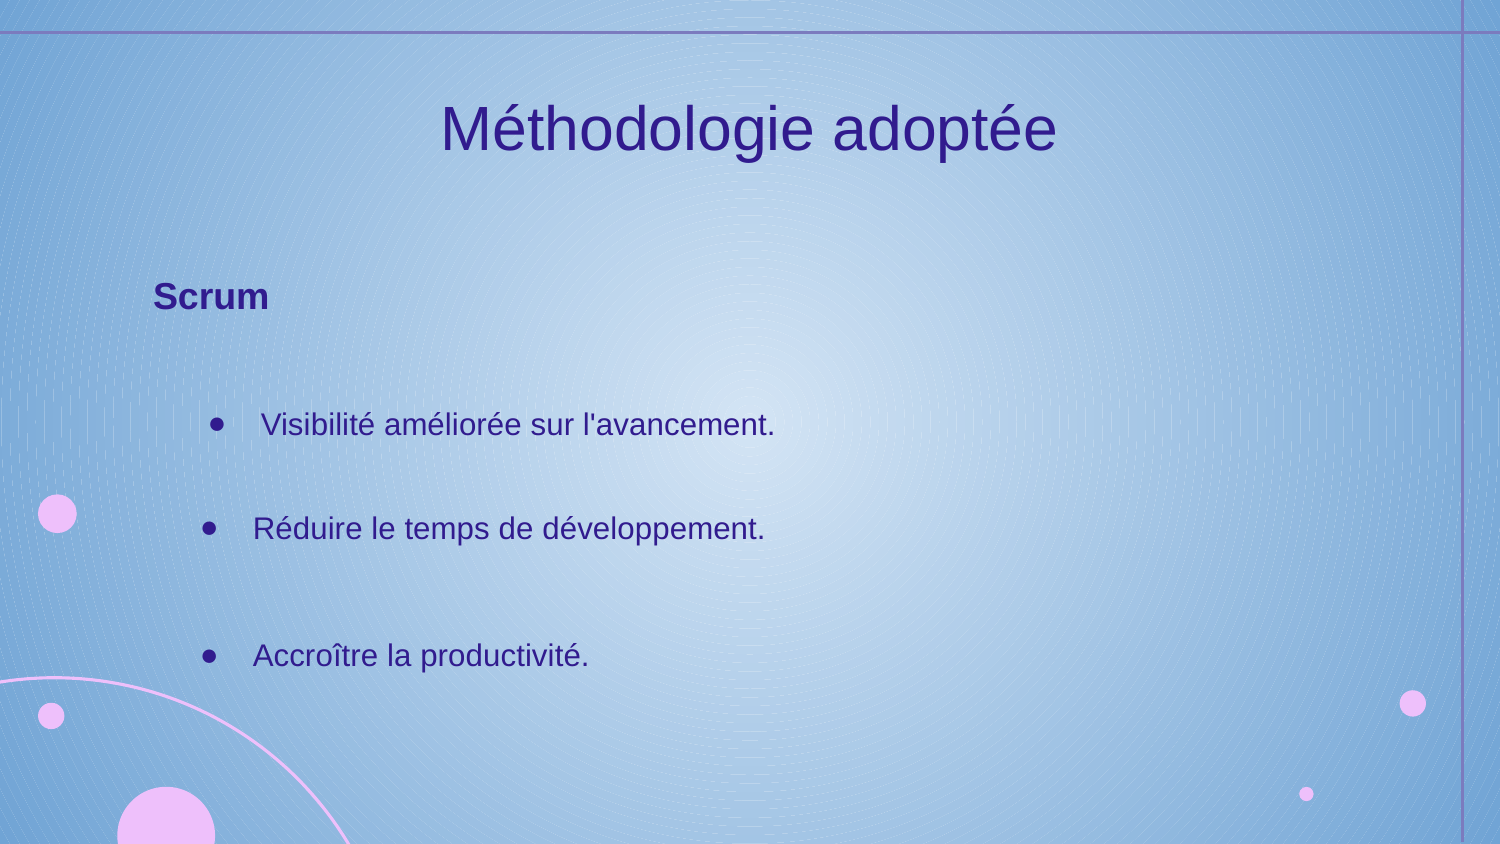

# Méthodologie adoptée
Scrum
Visibilité améliorée sur l'avancement.
Réduire le temps de développement.
Accroître la productivité.